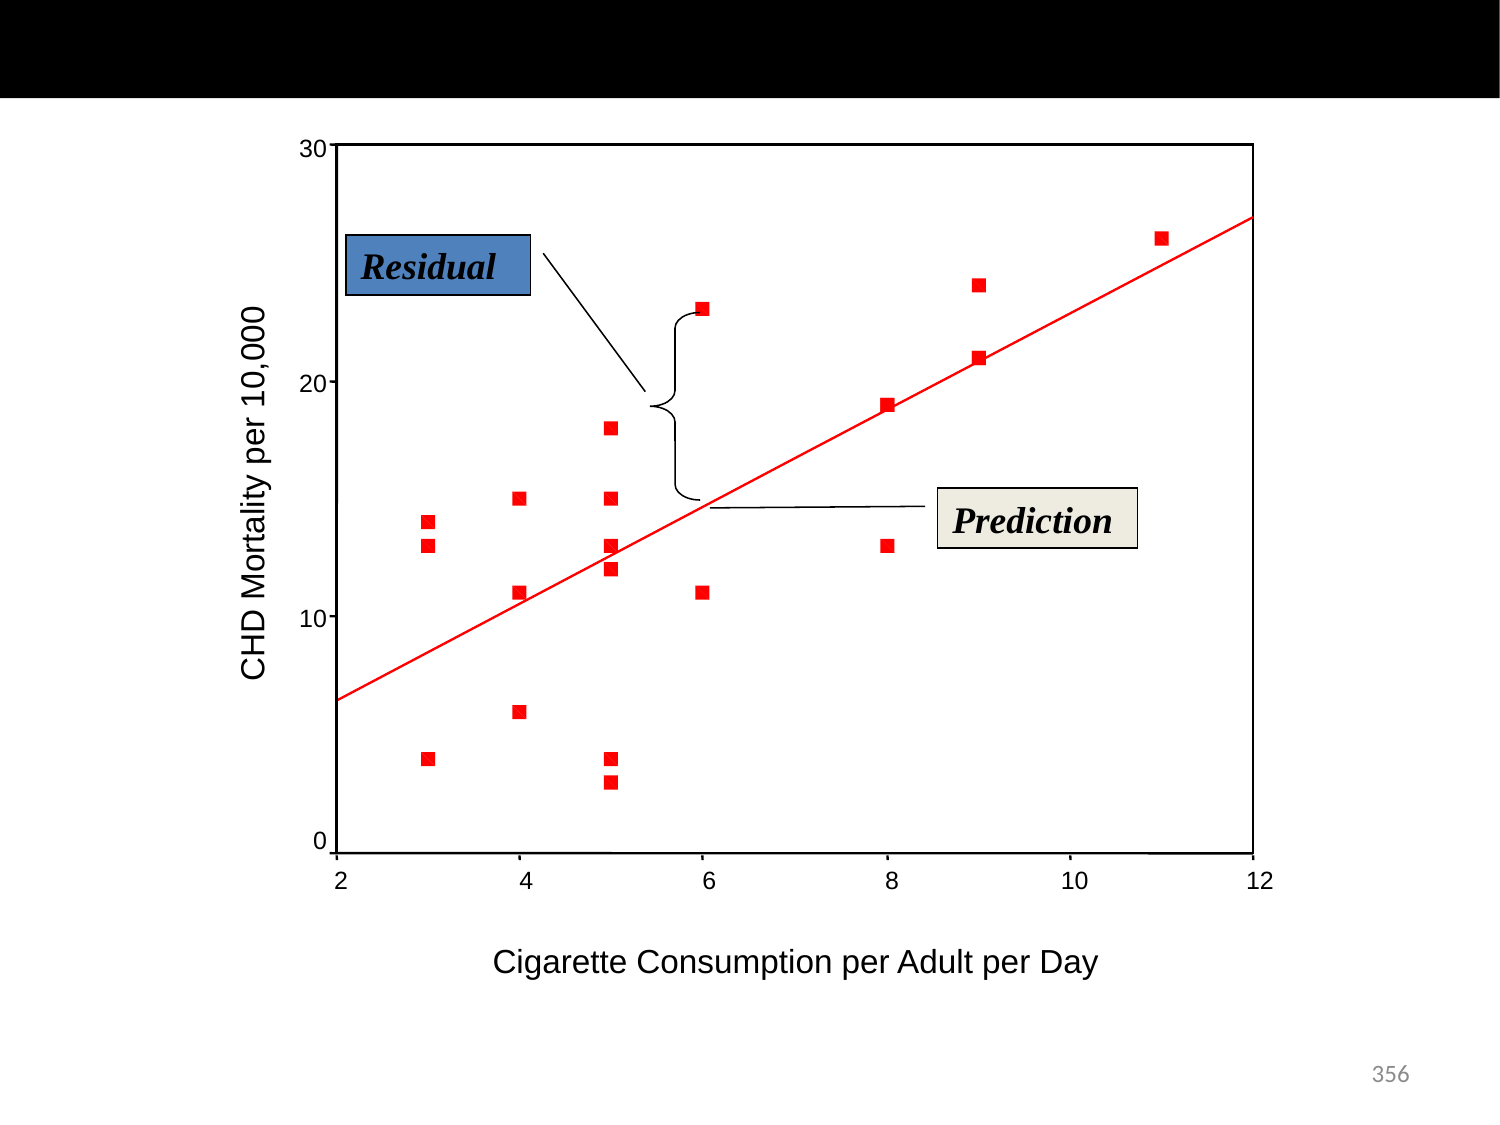

30

Residual

20

CHD Mortality per 10,000
Prediction

10

0

2
4
6
8
10
12
Cigarette Consumption per Adult per Day
356